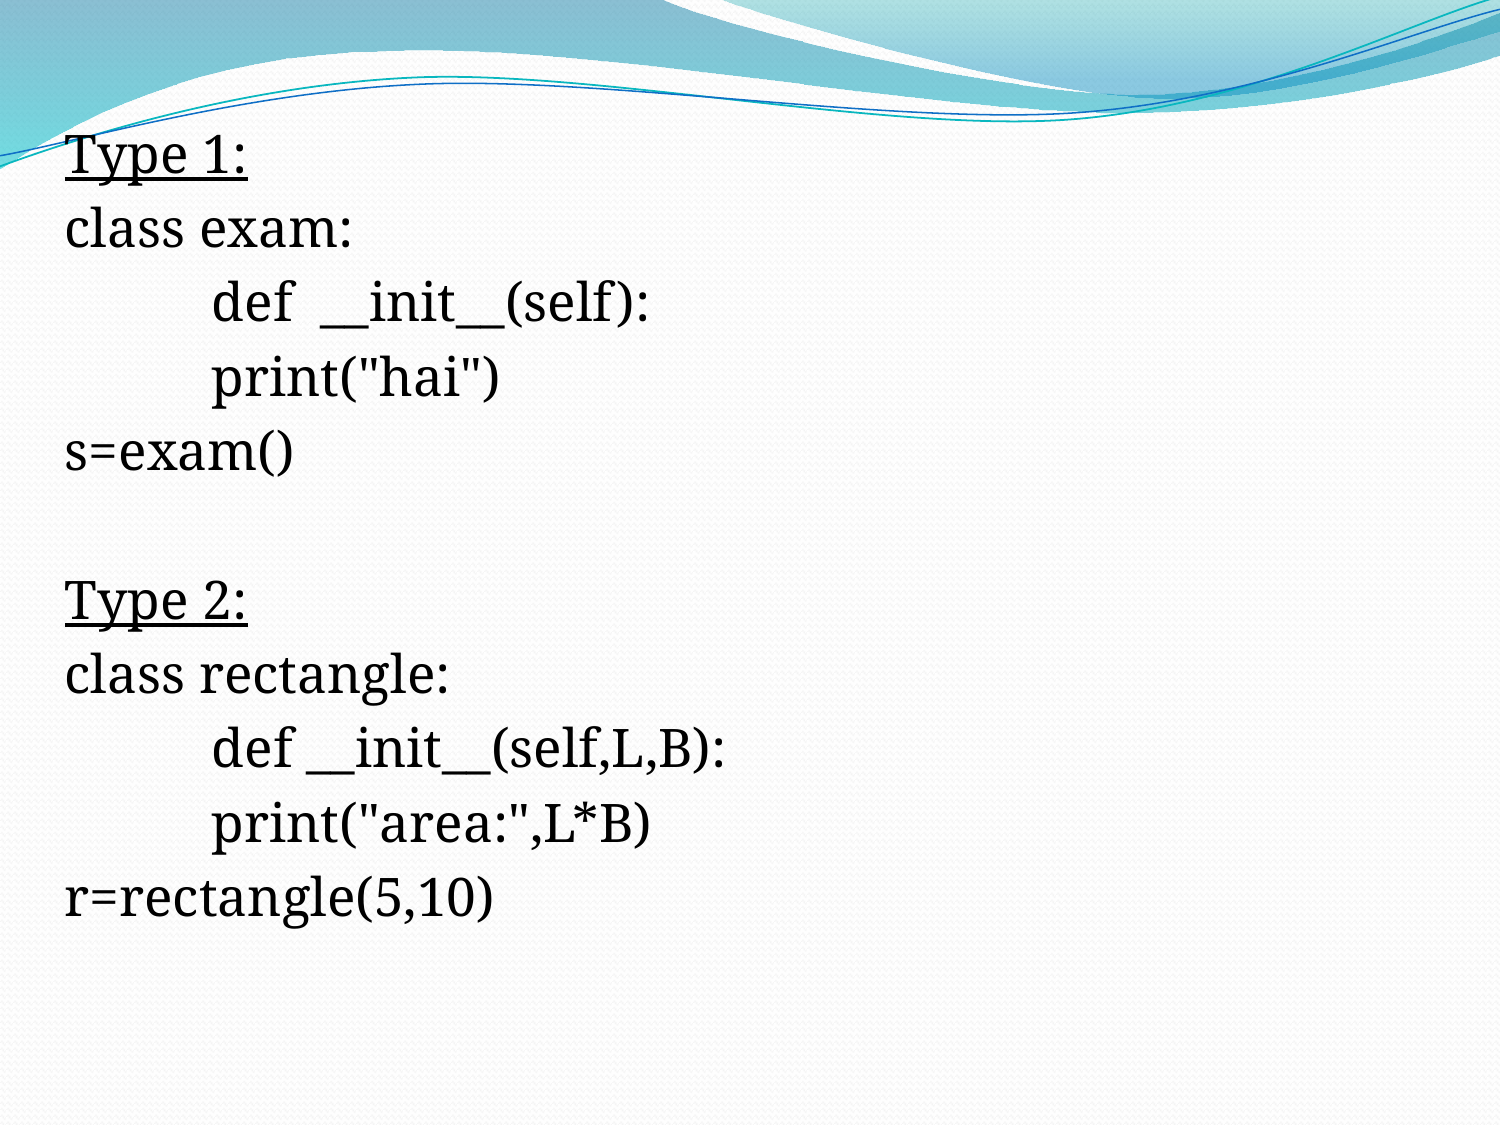

Type 1:
class exam:
	def  __init__(self):
		print("hai")
s=exam()

Type 2:
class rectangle:
	def __init__(self,L,B):
		print("area:",L*B)
r=rectangle(5,10)